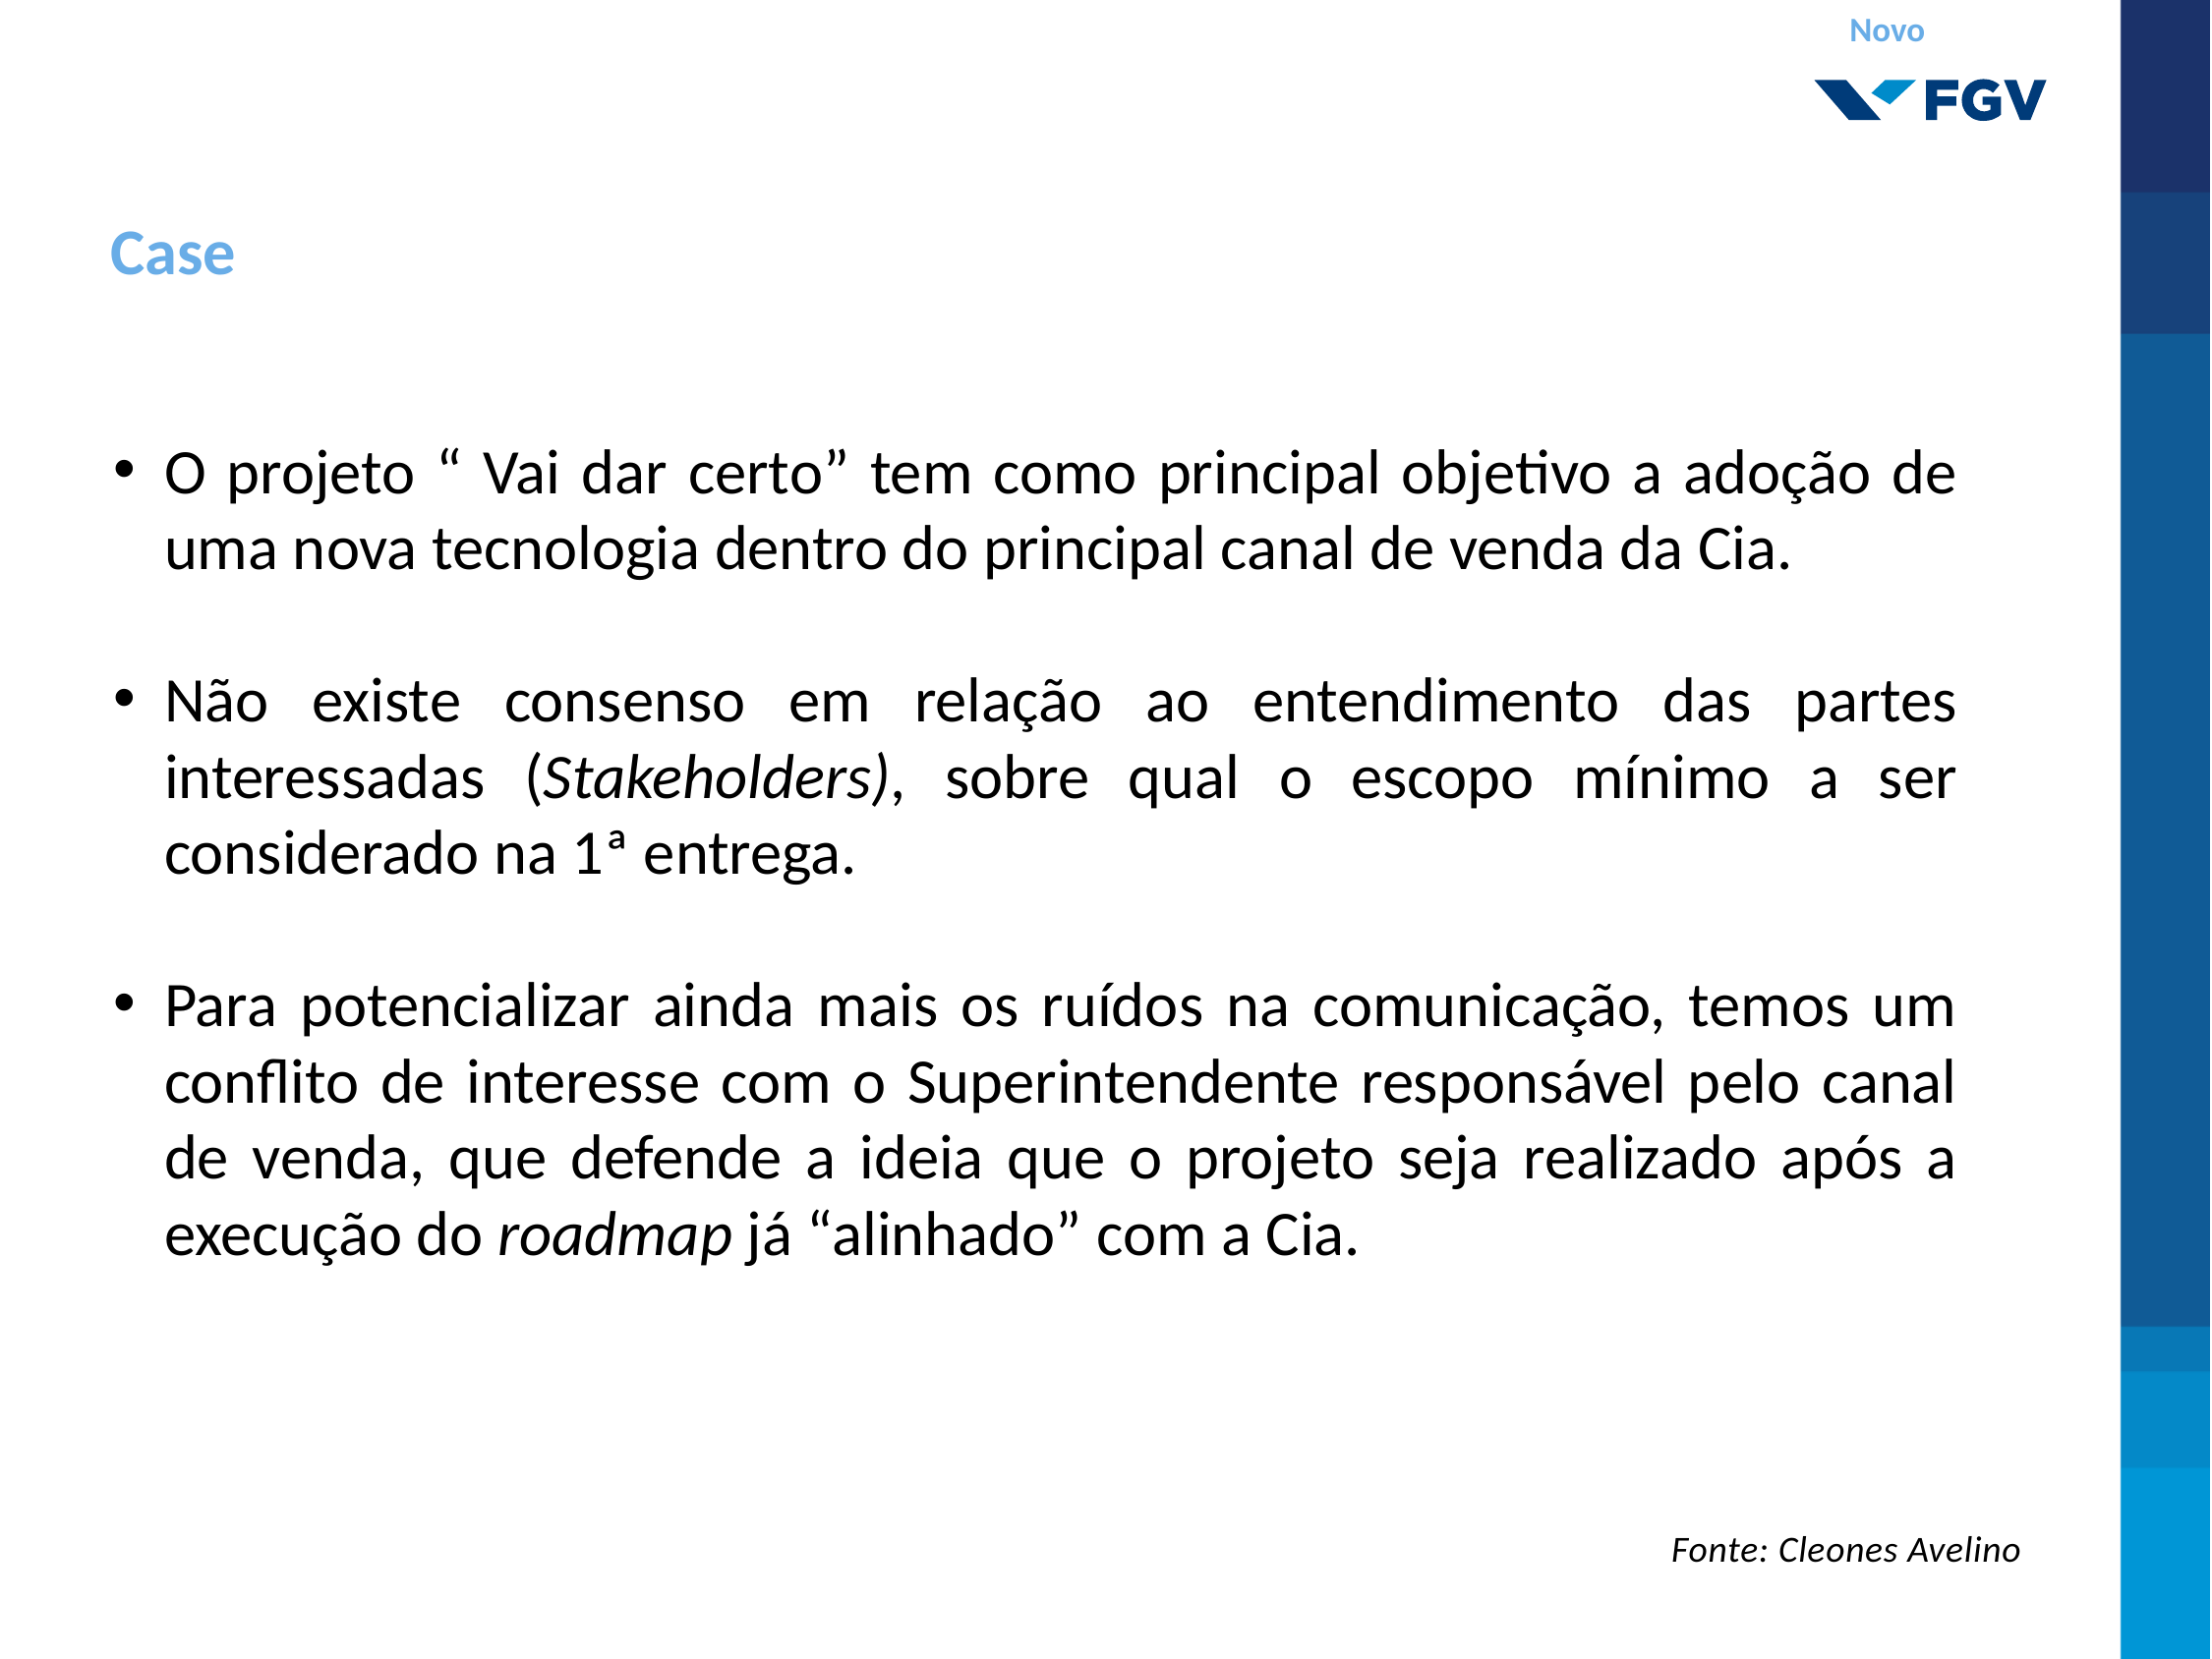

Novo
# Case
O projeto “ Vai dar certo” tem como principal objetivo a adoção de uma nova tecnologia dentro do principal canal de venda da Cia.

Não existe consenso em relação ao entendimento das partes interessadas (Stakeholders), sobre qual o escopo mínimo a ser considerado na 1ª entrega.

Para potencializar ainda mais os ruídos na comunicação, temos um conflito de interesse com o Superintendente responsável pelo canal de venda, que defende a ideia que o projeto seja realizado após a execução do roadmap já “alinhado” com a Cia.
Fonte: Cleones Avelino